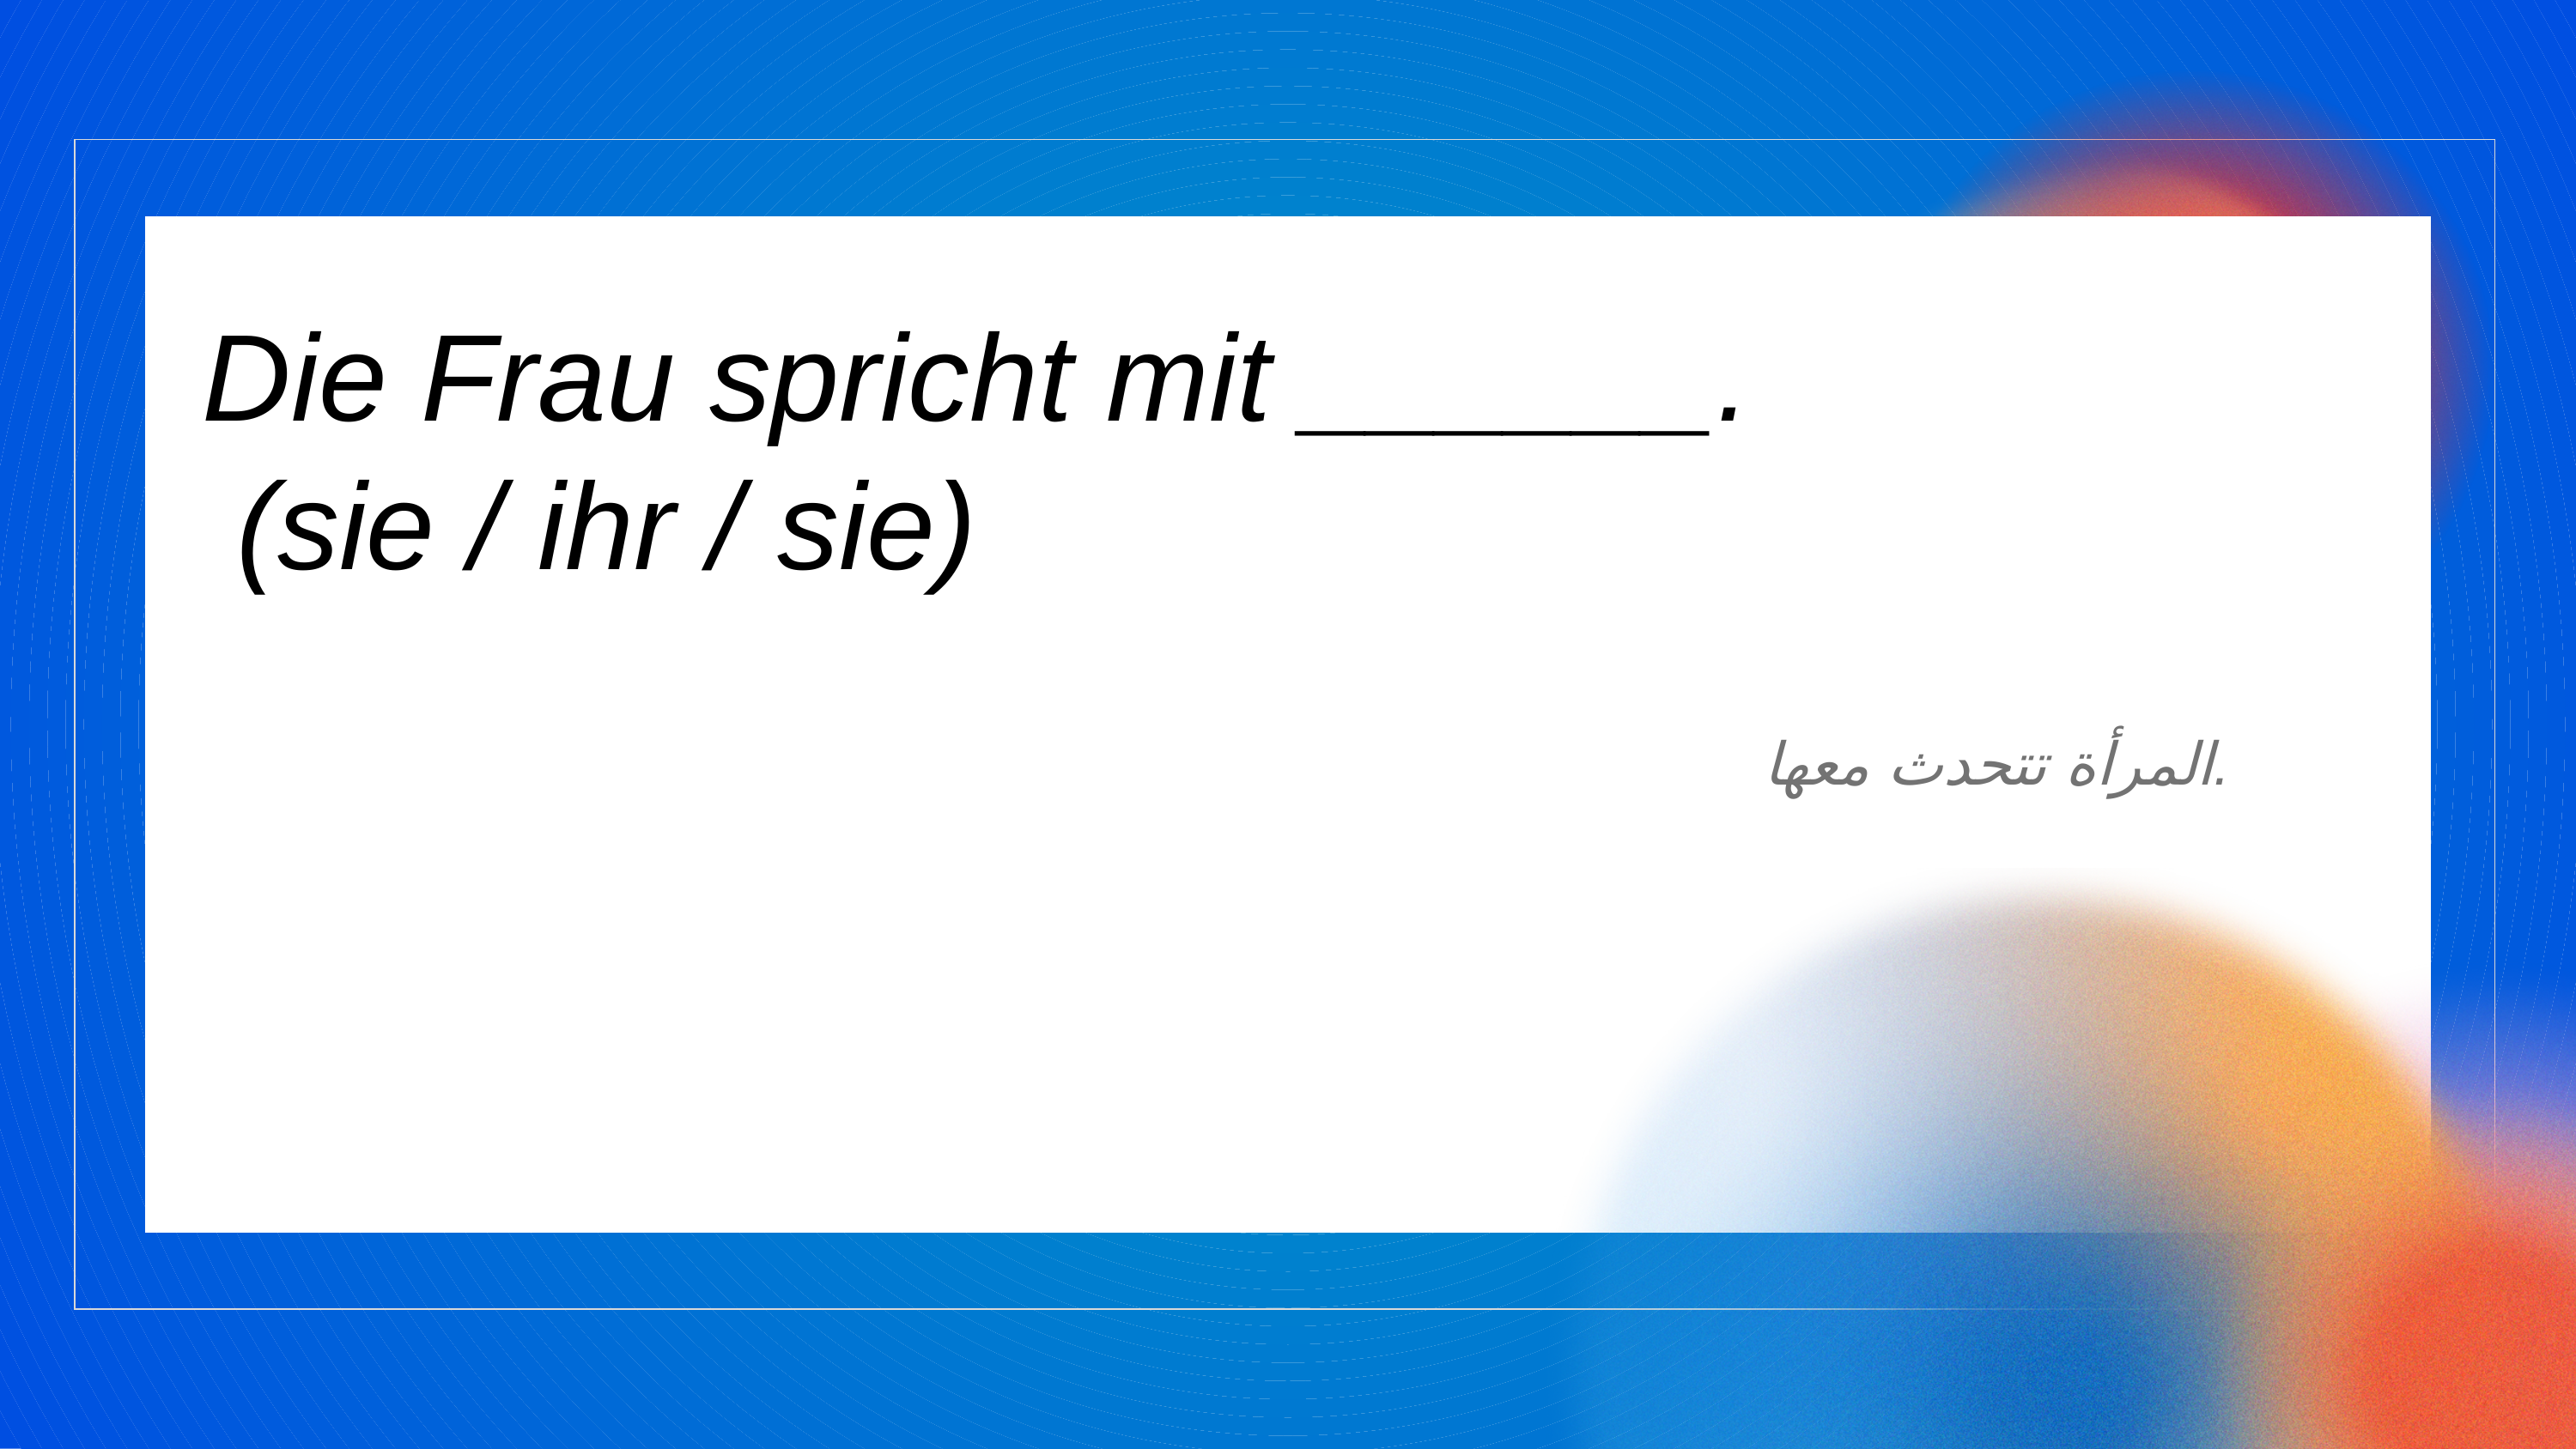

Die Frau spricht mit ______.
 (sie / ihr / sie)
المرأة تتحدث معها.